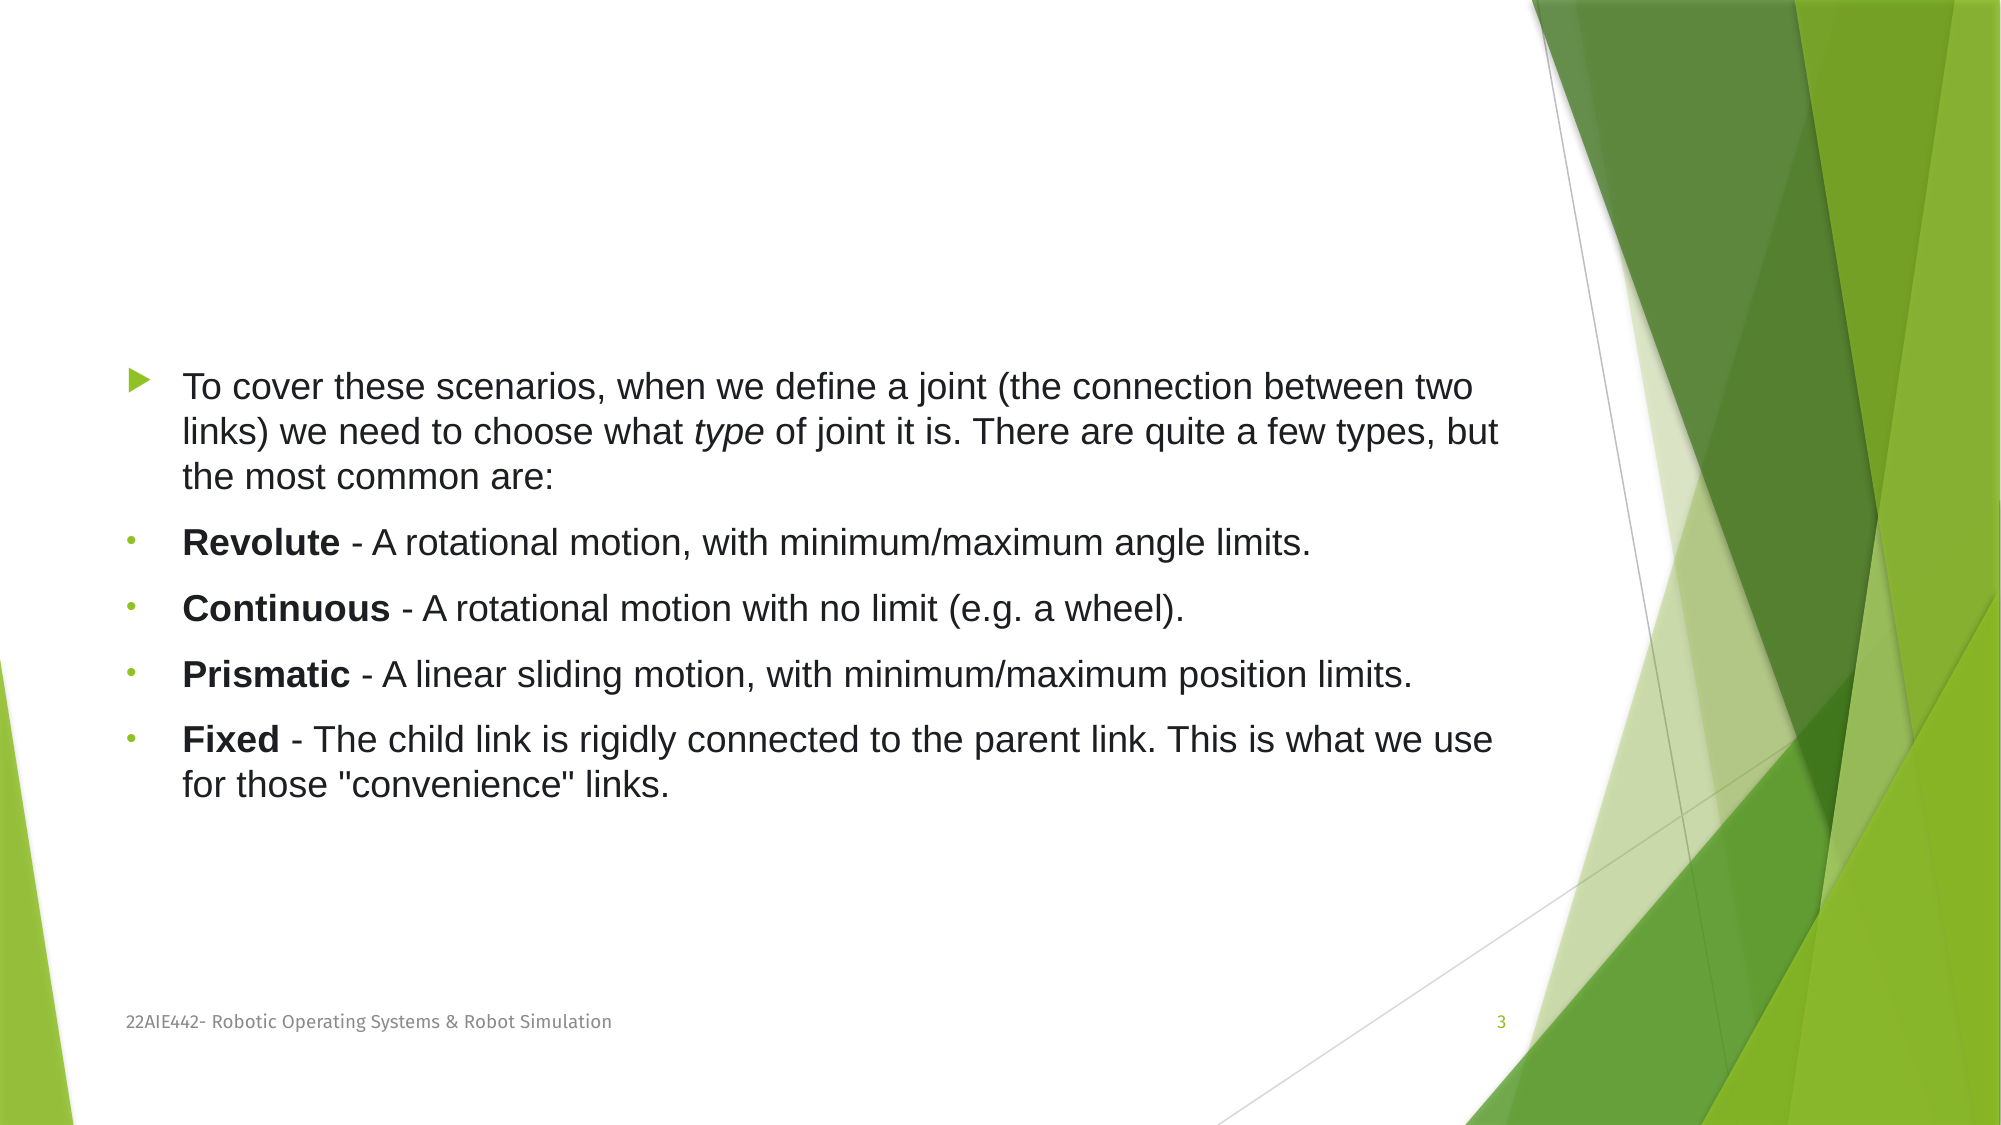

#
To cover these scenarios, when we define a joint (the connection between two links) we need to choose what type of joint it is. There are quite a few types, but the most common are:
Revolute - A rotational motion, with minimum/maximum angle limits.
Continuous - A rotational motion with no limit (e.g. a wheel).
Prismatic - A linear sliding motion, with minimum/maximum position limits.
Fixed - The child link is rigidly connected to the parent link. This is what we use for those "convenience" links.

22AIE442- Robotic Operating Systems & Robot Simulation
3